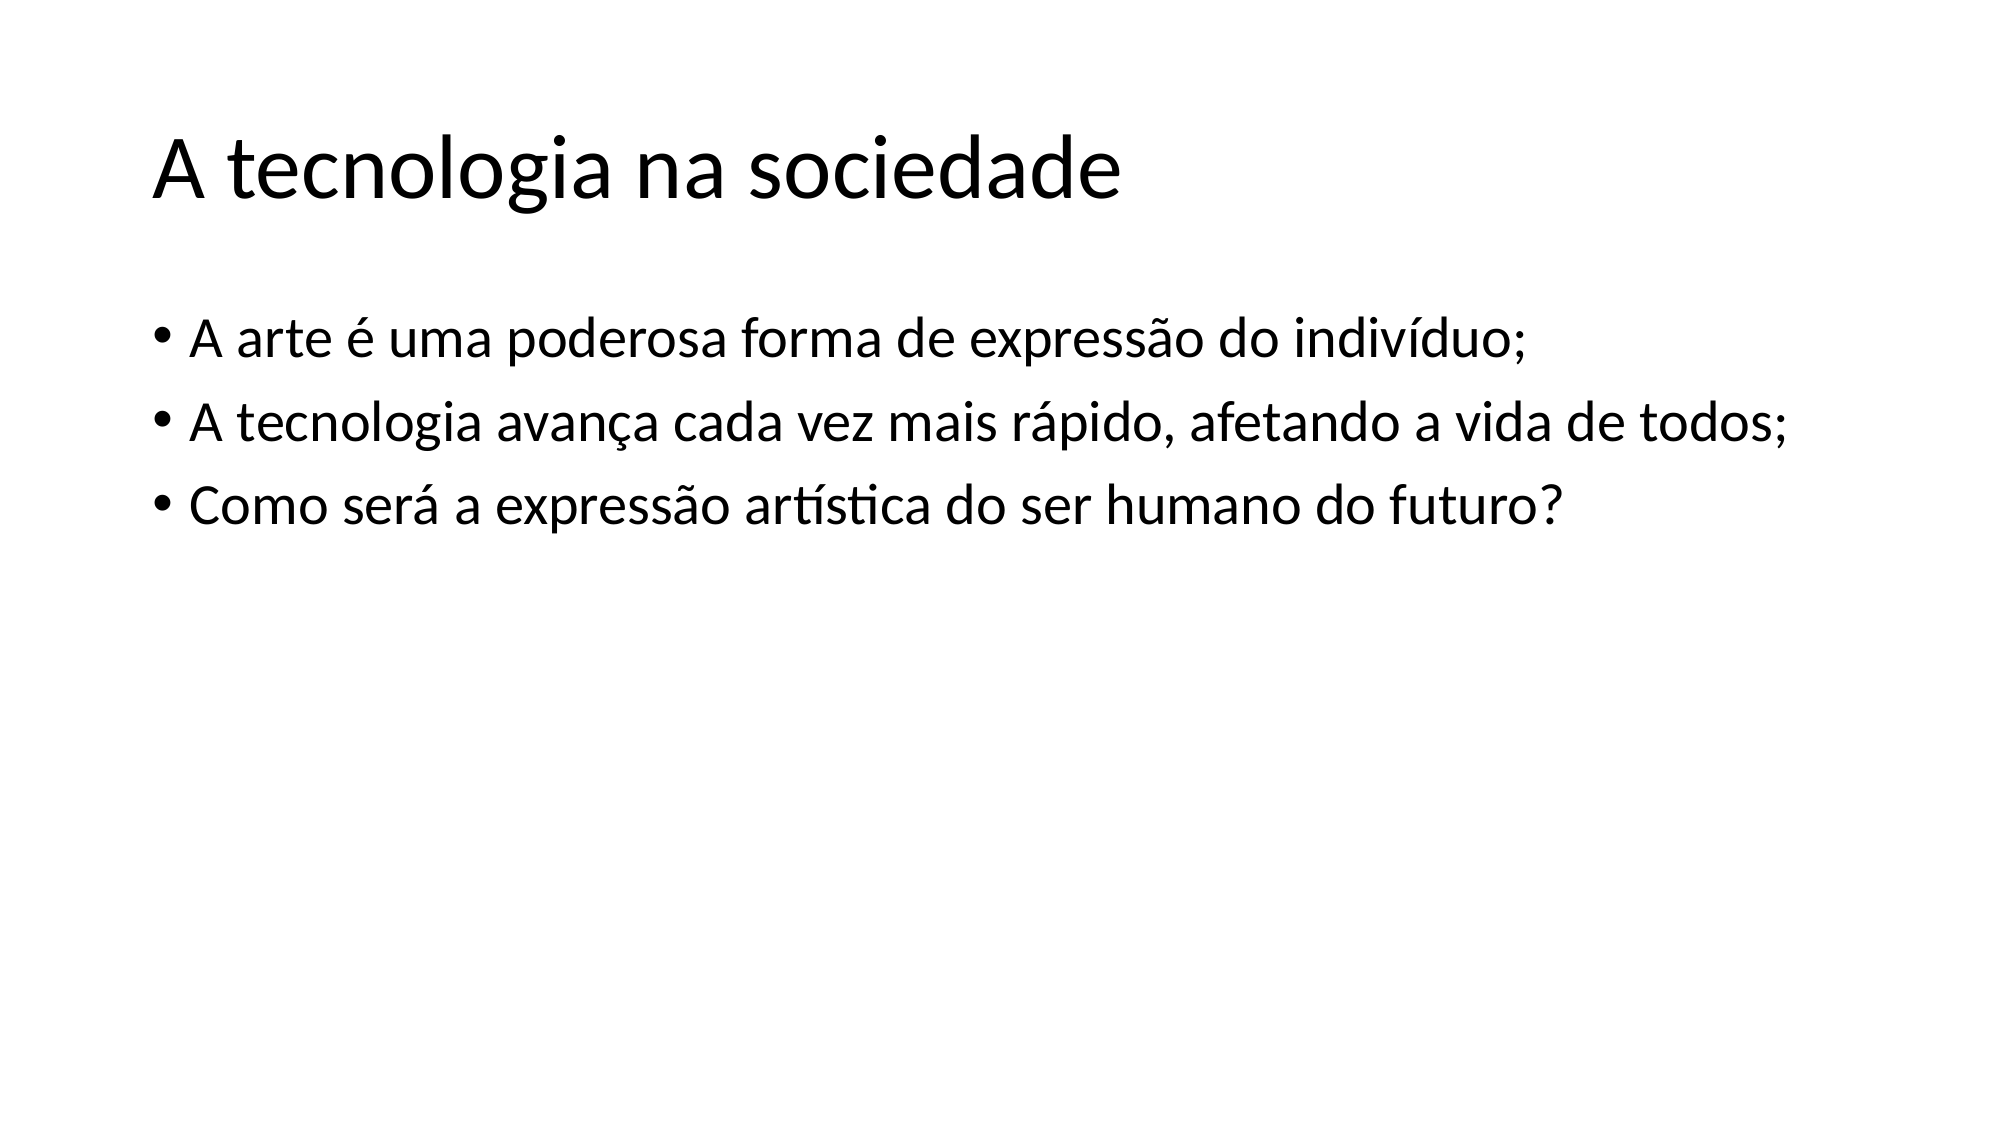

# A tecnologia na sociedade
A arte é uma poderosa forma de expressão do indivíduo;
A tecnologia avança cada vez mais rápido, afetando a vida de todos;
Como será a expressão artística do ser humano do futuro?